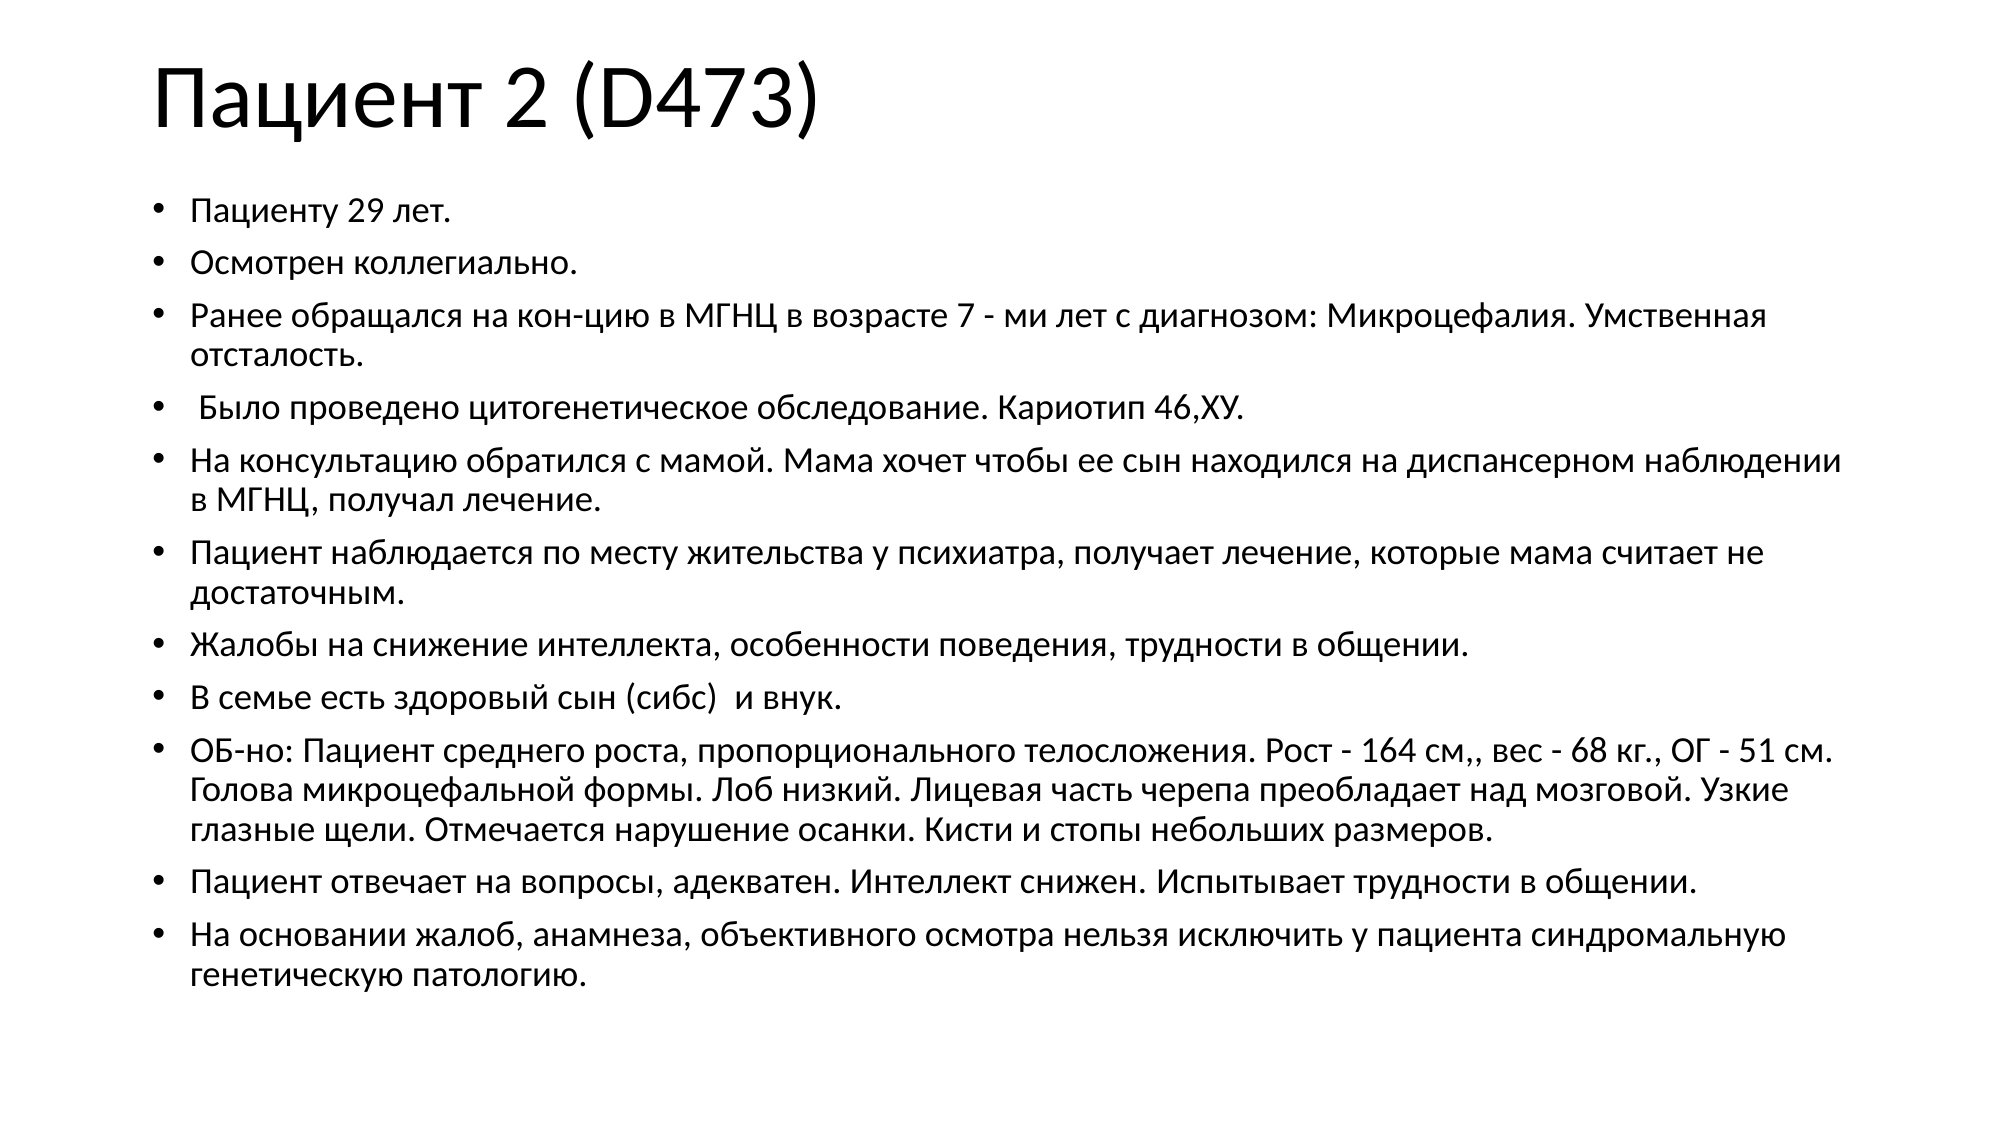

# Пациент 2 (D473)
Пациенту 29 лет.
Осмотрен коллегиально.
Ранее обращался на кон-цию в МГНЦ в возрасте 7 - ми лет с диагнозом: Микроцефалия. Умственная отсталость.
 Было проведено цитогенетическое обследование. Кариотип 46,ХУ.
На консультацию обратился с мамой. Мама хочет чтобы ее сын находился на диспансерном наблюдении в МГНЦ, получал лечение.
Пациент наблюдается по месту жительства у психиатра, получает лечение, которые мама считает не достаточным.
Жалобы на снижение интеллекта, особенности поведения, трудности в общении.
В семье есть здоровый сын (сибс)  и внук.
ОБ-но: Пациент среднего роста, пропорционального телосложения. Рост - 164 см,, вес - 68 кг., ОГ - 51 см. Голова микроцефальной формы. Лоб низкий. Лицевая часть черепа преобладает над мозговой. Узкие глазные щели. Отмечается нарушение осанки. Кисти и стопы небольших размеров.
Пациент отвечает на вопросы, адекватен. Интеллект снижен. Испытывает трудности в общении.
На основании жалоб, анамнеза, объективного осмотра нельзя исключить у пациента синдромальную генетическую патологию.